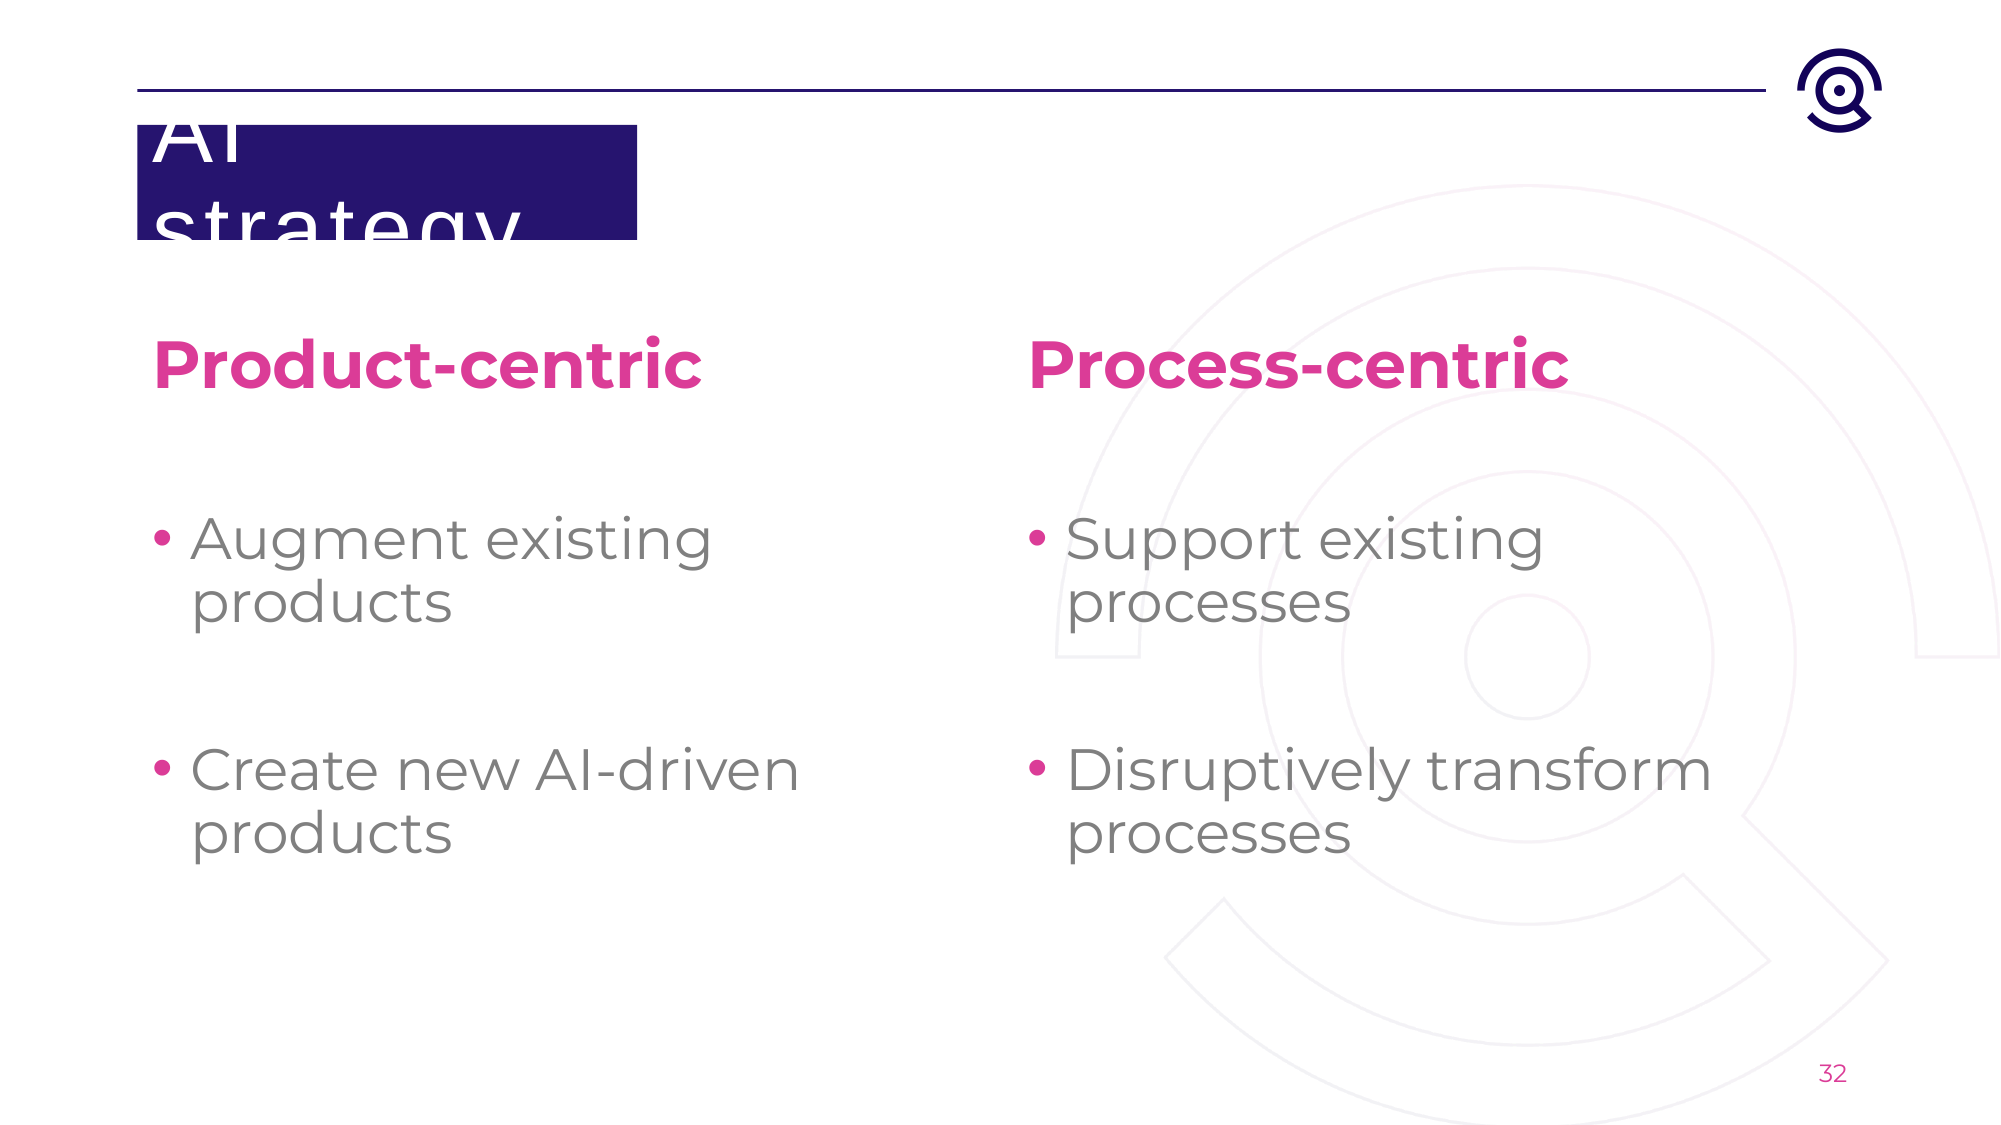

# AI strategy
Product-centric
Process-centric

Augment existing products

Create new AI-driven products

Support existing processes

Disruptively transform processes
32